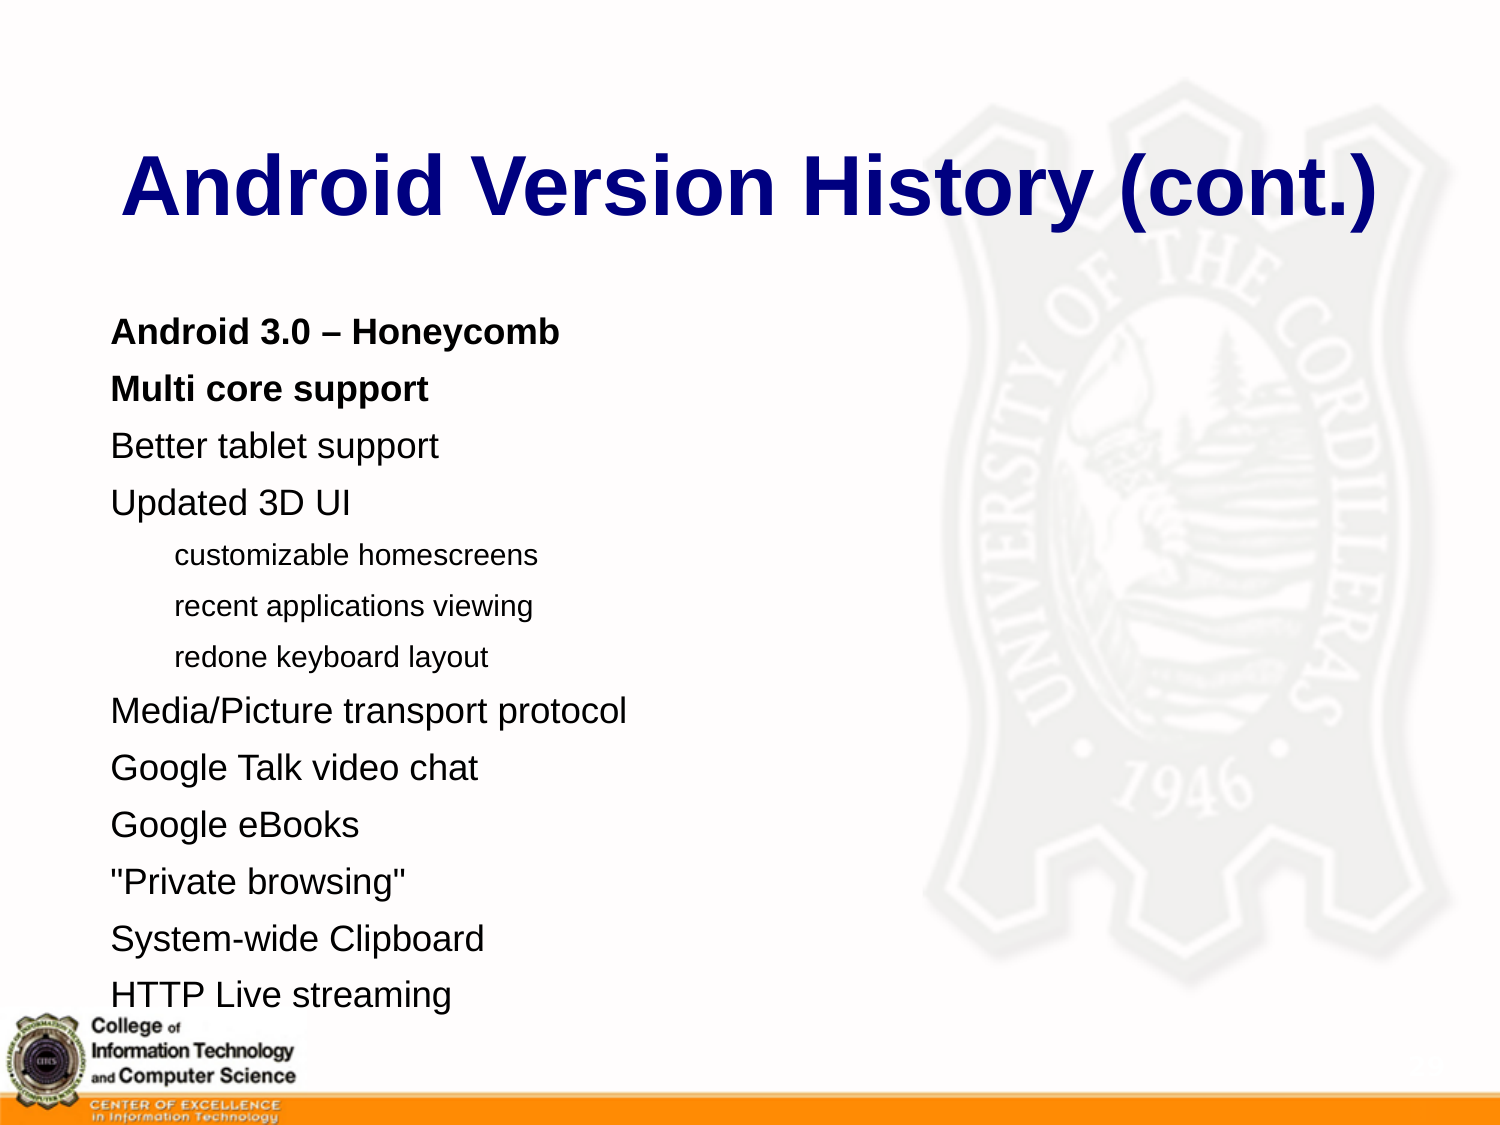

# Android Version History (cont.)
Android 3.0 – Honeycomb
Multi core support
Better tablet support
Updated 3D UI
customizable homescreens
recent applications viewing
redone keyboard layout
Media/Picture transport protocol
Google Talk video chat
Google eBooks
"Private browsing"
System-wide Clipboard
HTTP Live streaming